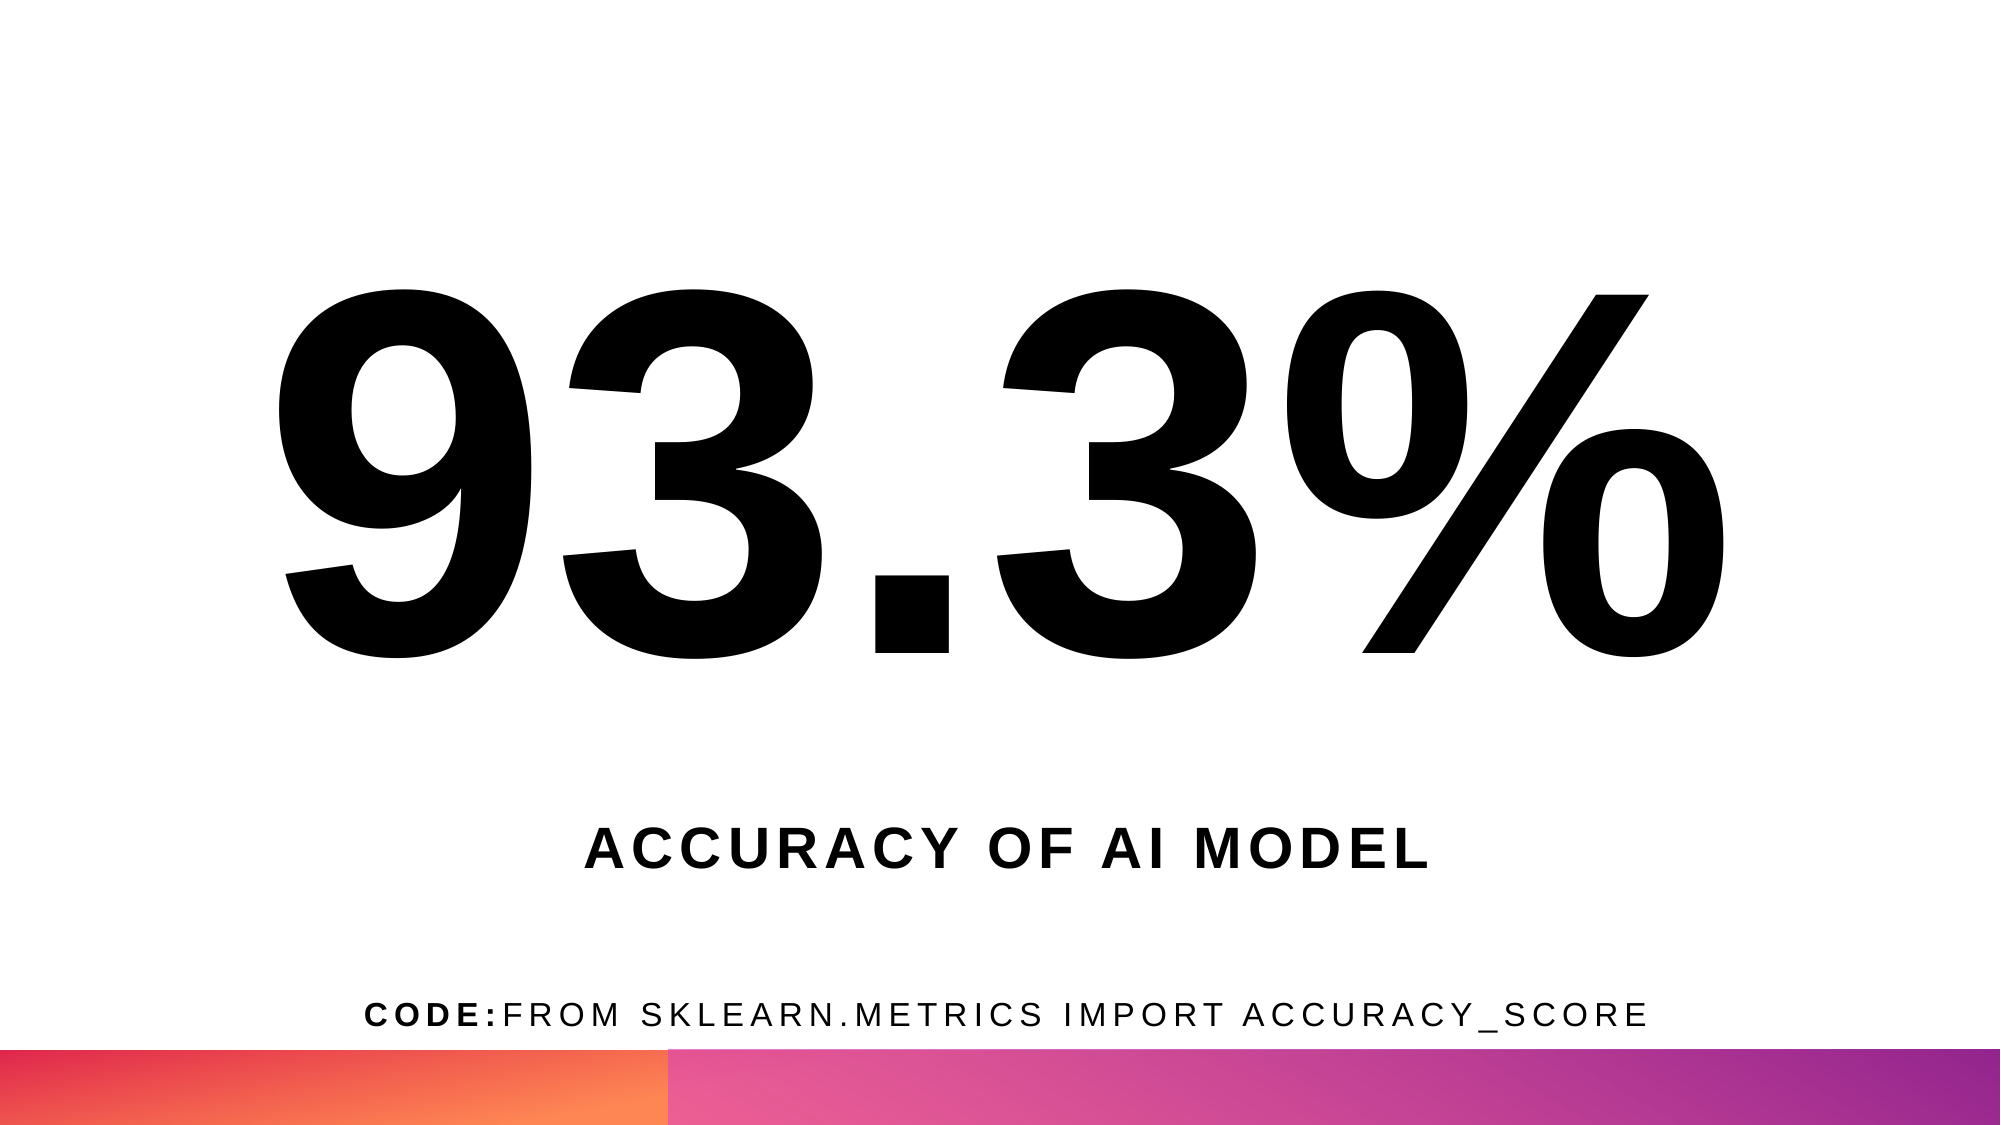

# 93.3%
Accuracy of AI Model
Code:from sklearn.metrics import accuracy_score